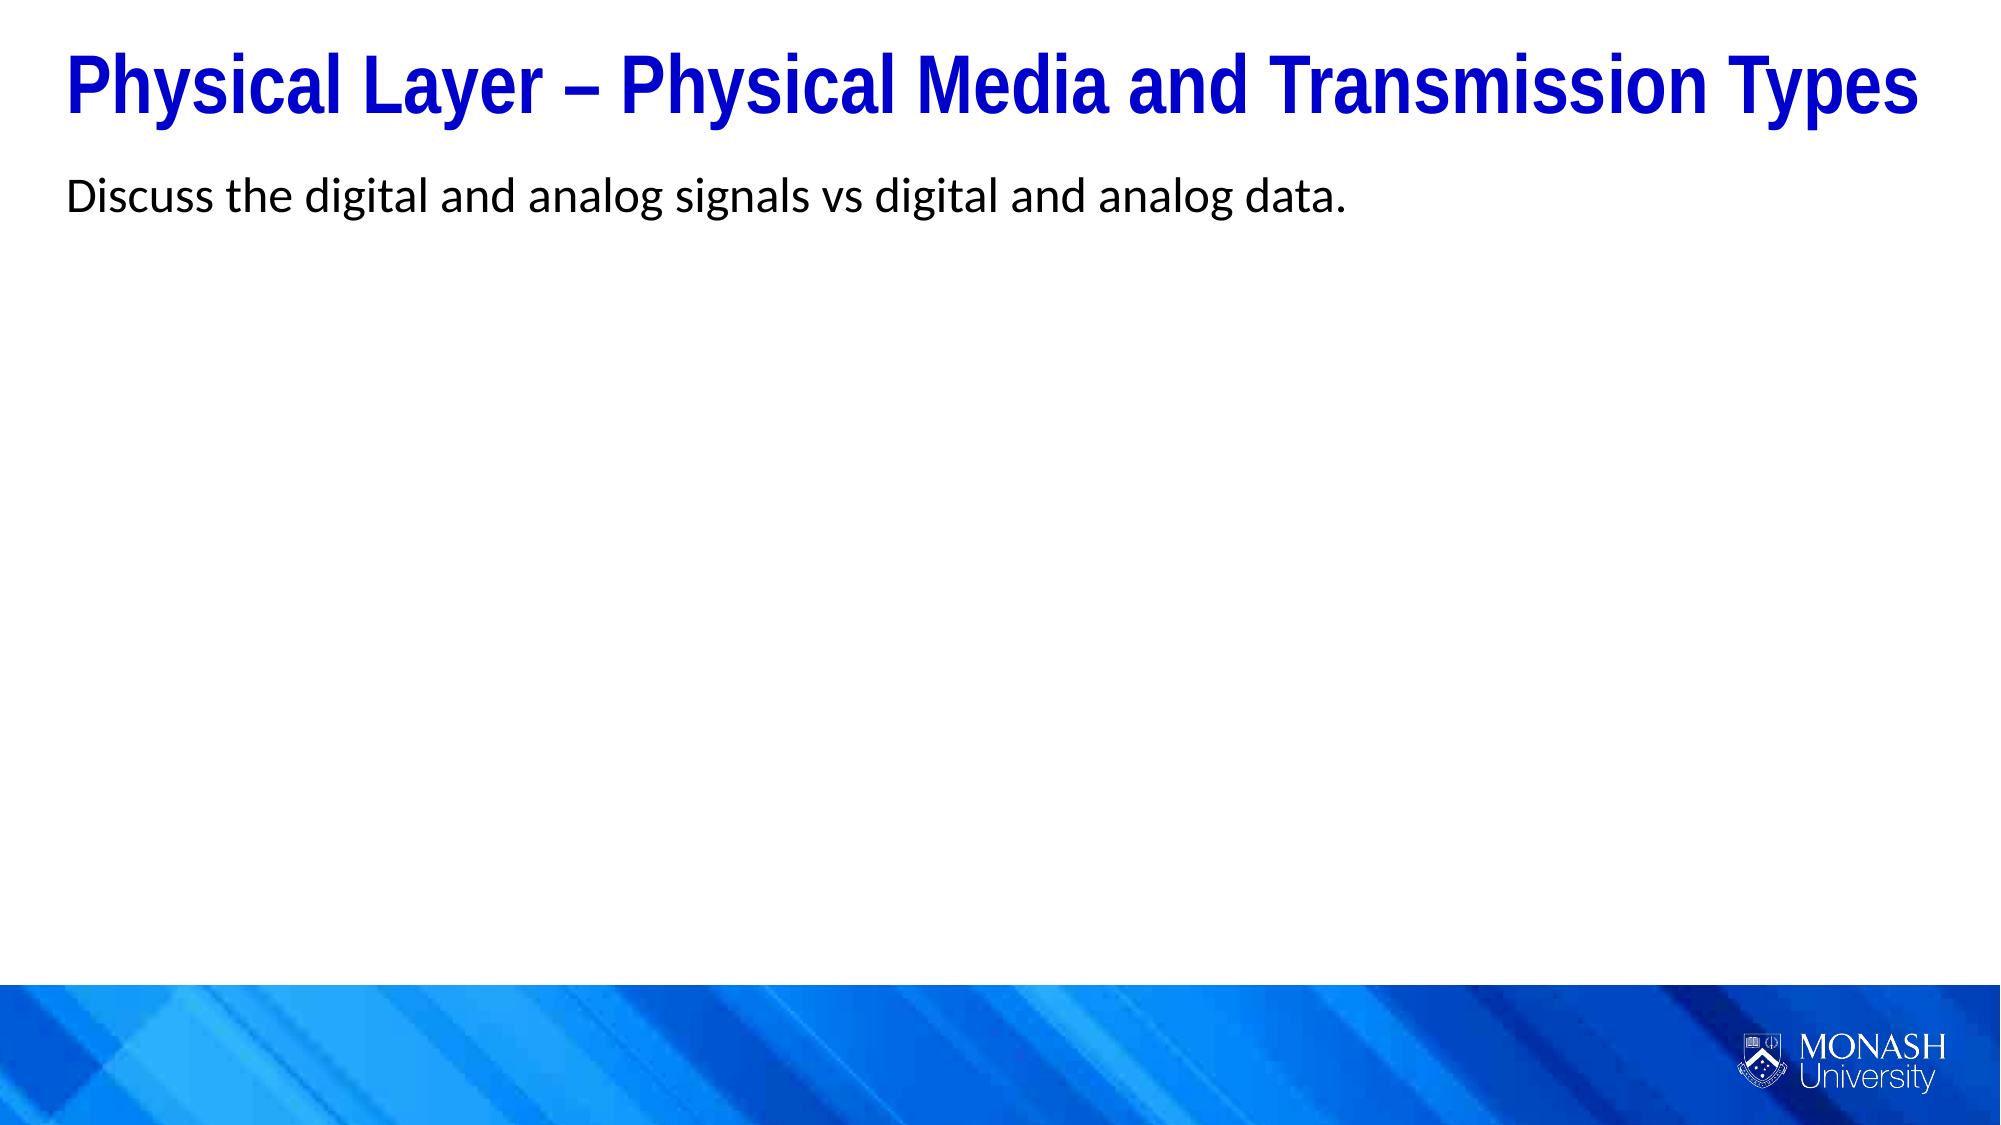

Physical Layer – Physical Media and Transmission Types
Discuss the digital and analog signals vs digital and analog data.